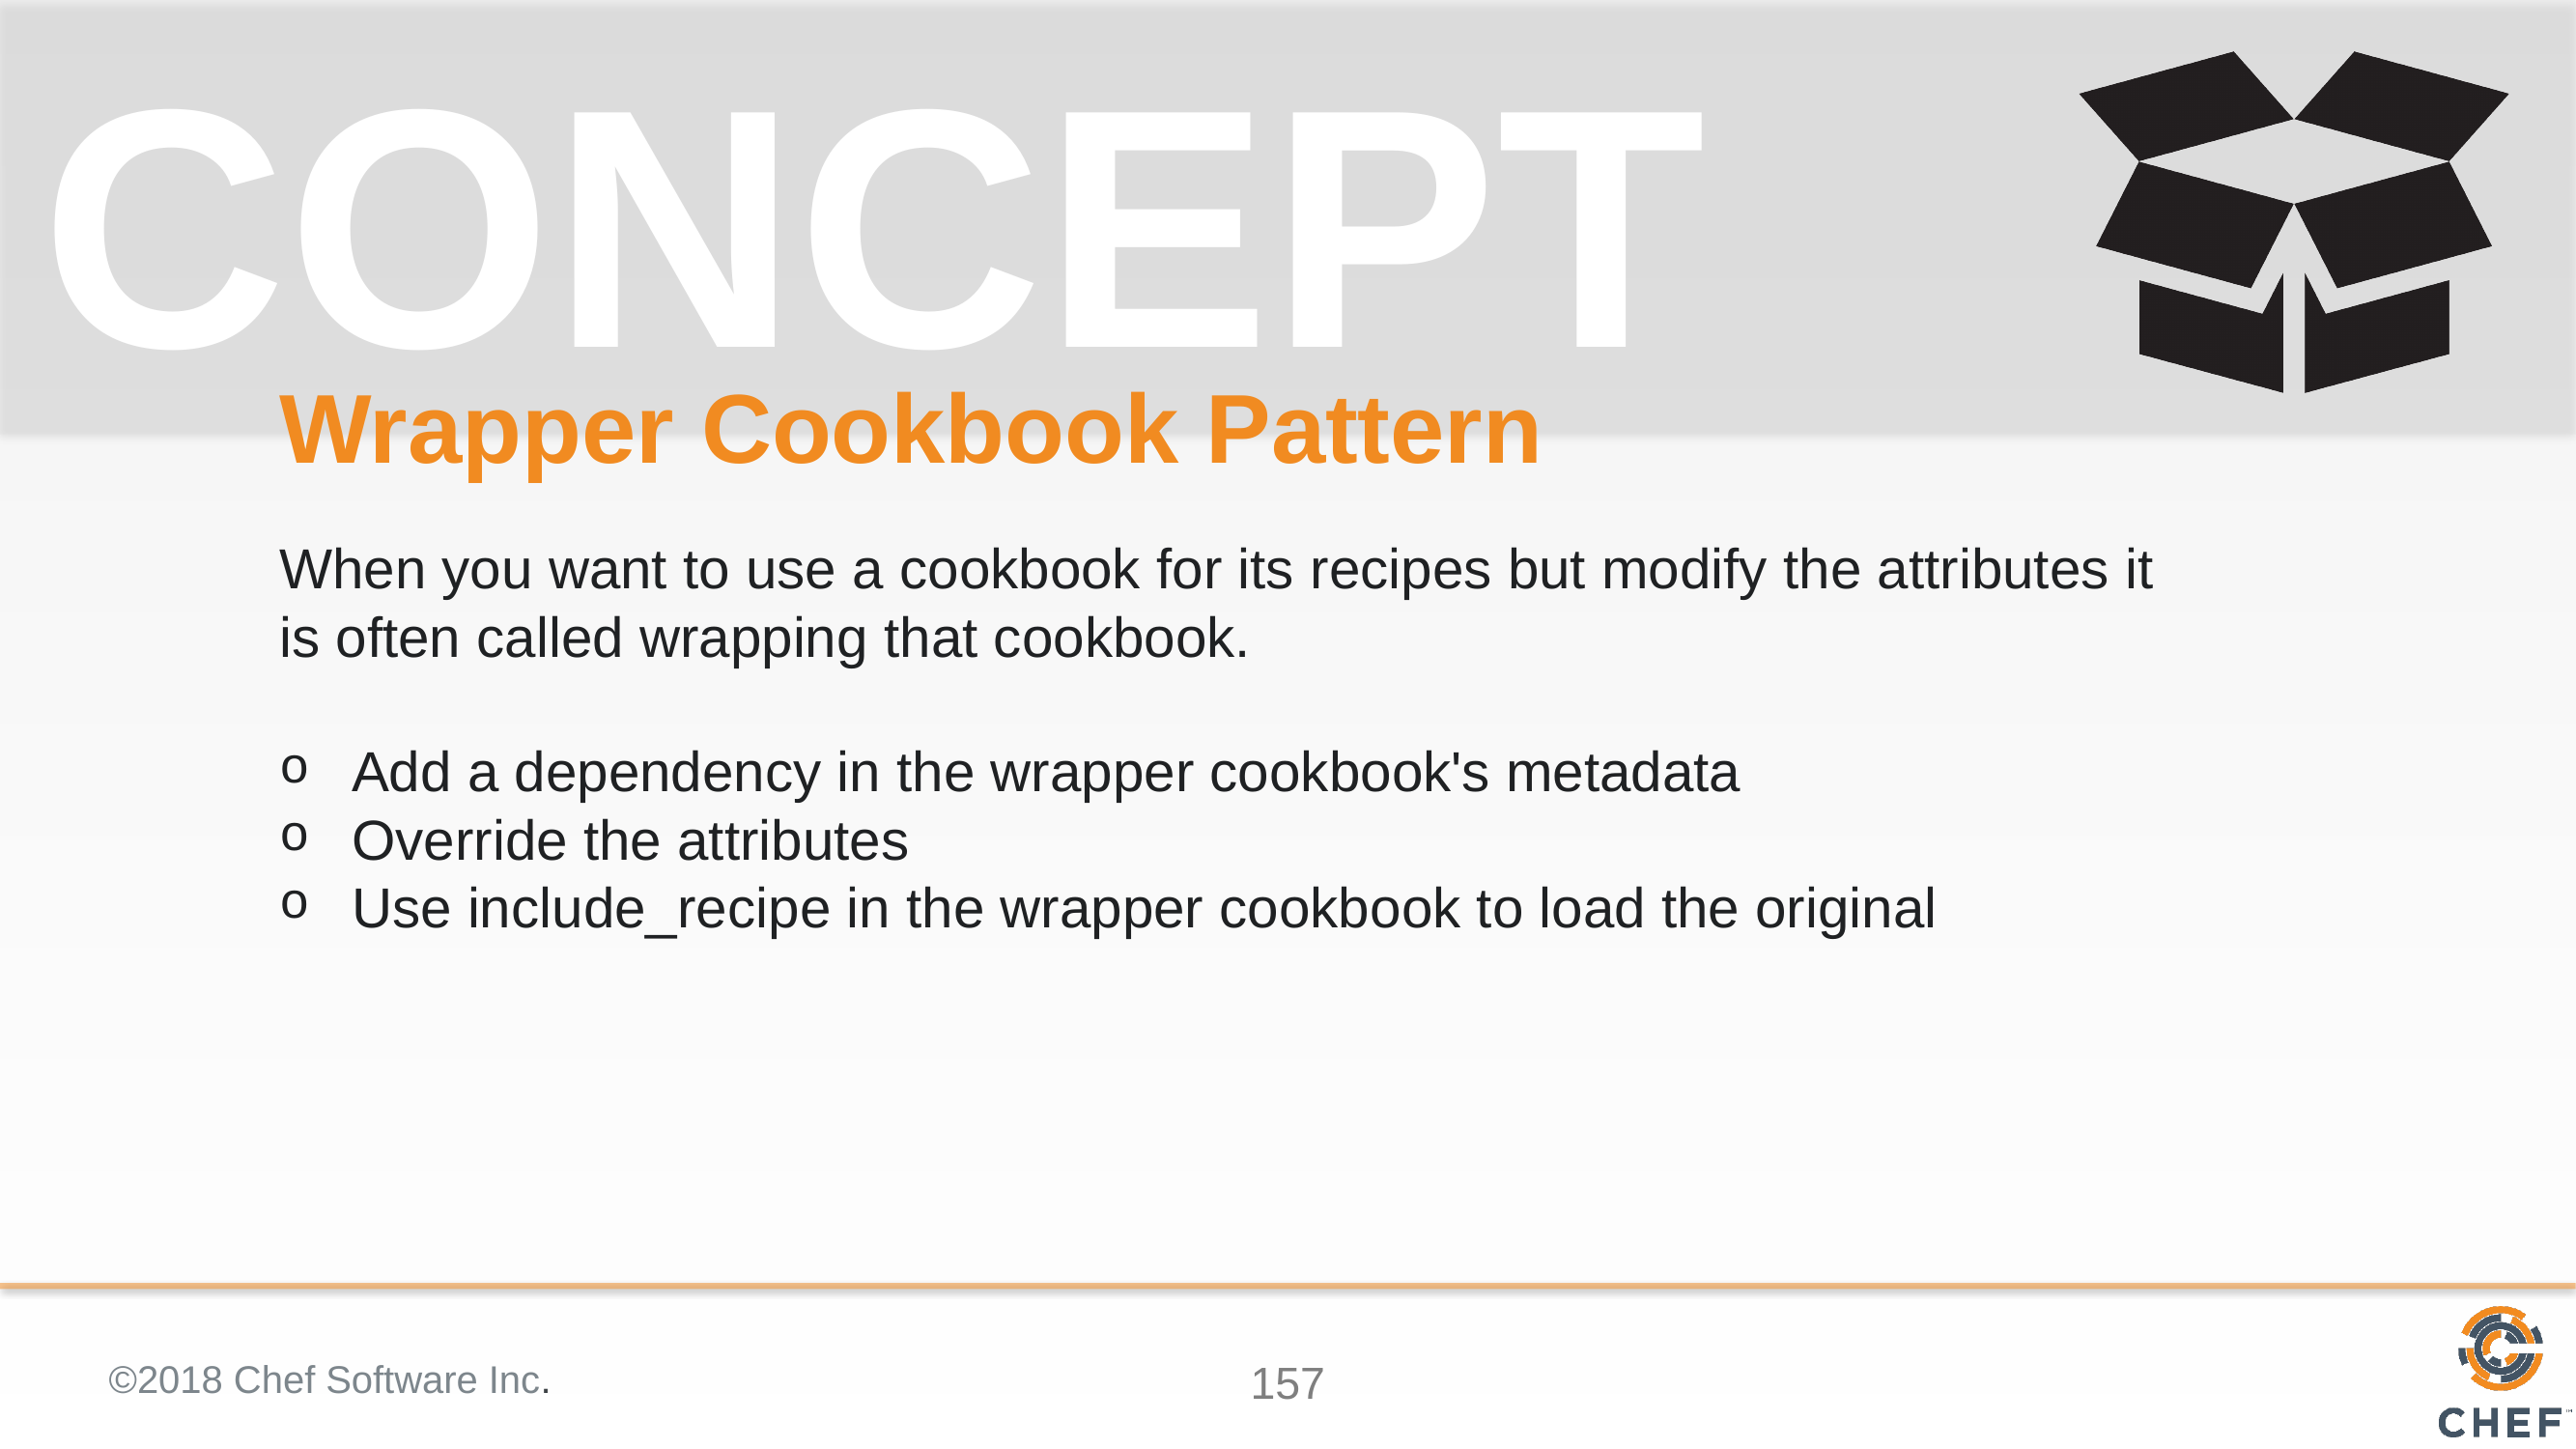

# Wrapper Cookbook Pattern
When you want to use a cookbook for its recipes but modify the attributes it is often called wrapping that cookbook.

Add a dependency in the wrapper cookbook's metadata
Override the attributes
Use include_recipe in the wrapper cookbook to load the original